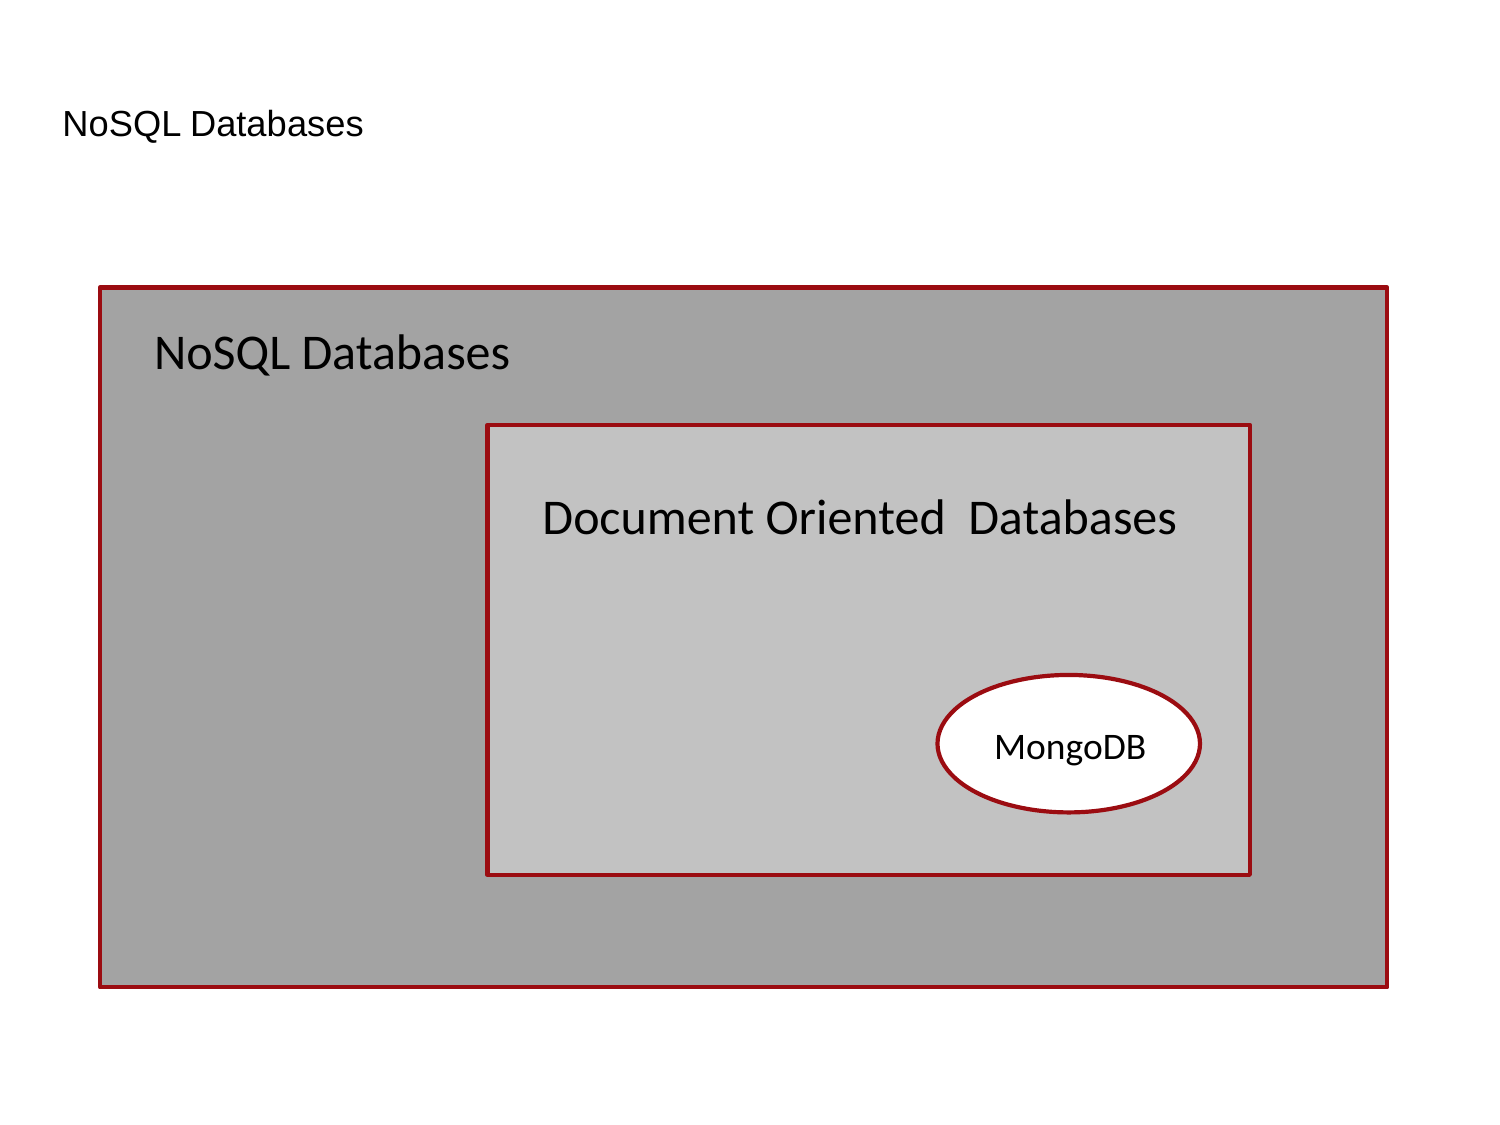

# NoSQL Databases

No
NoSQL Databases

Document Oriented  Databases

MongoDB